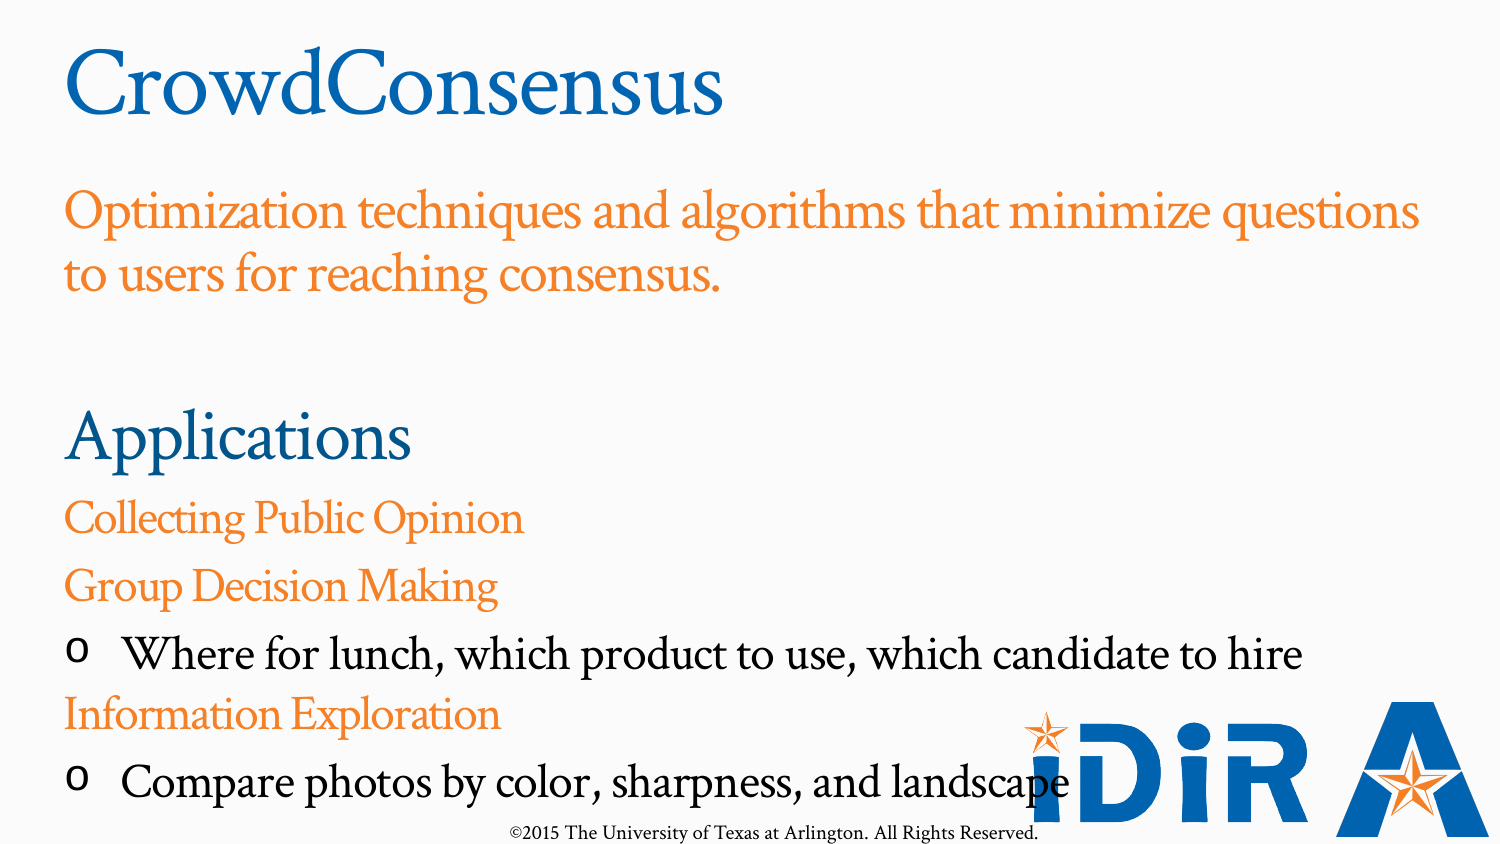

# CrowdConsensus
Optimization techniques and algorithms that minimize questions to users for reaching consensus.

Applications
Collecting Public Opinion
Group Decision Making
Where for lunch, which product to use, which candidate to hire
Information Exploration
Compare photos by color, sharpness, and landscape
©2015 The University of Texas at Arlington. All Rights Reserved.